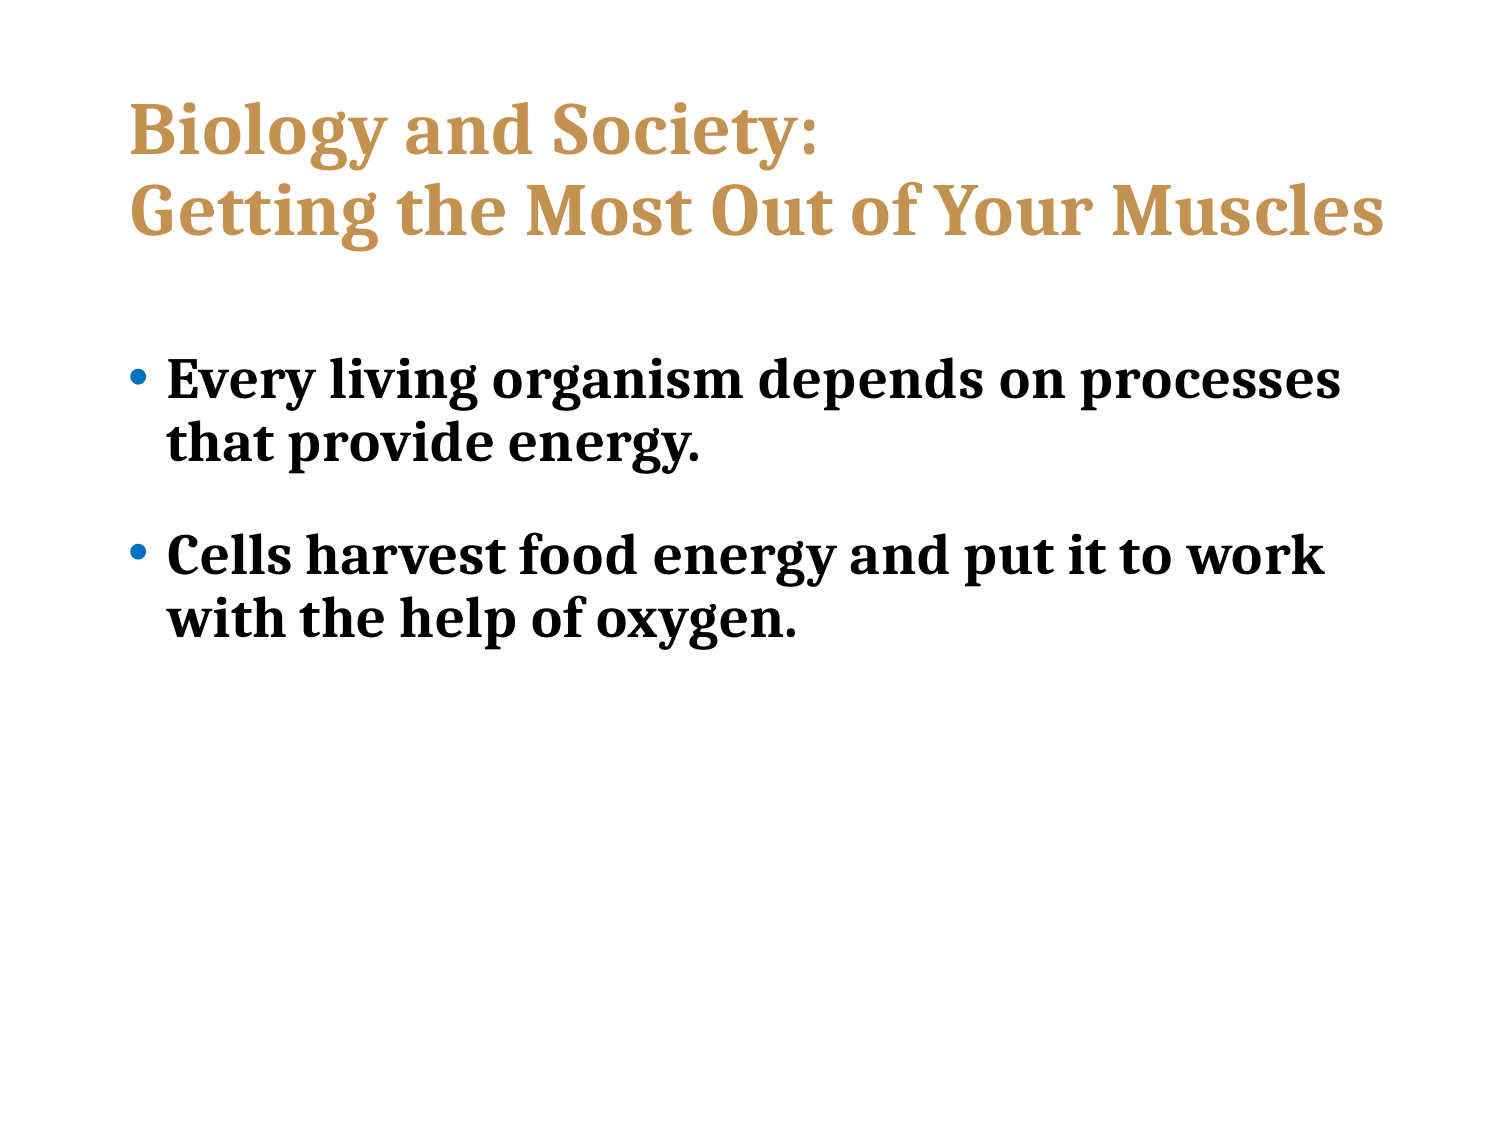

# Biology and Society: Getting the Most Out of Your Muscles
Every living organism depends on processes that provide energy.
Cells harvest food energy and put it to work with the help of oxygen.